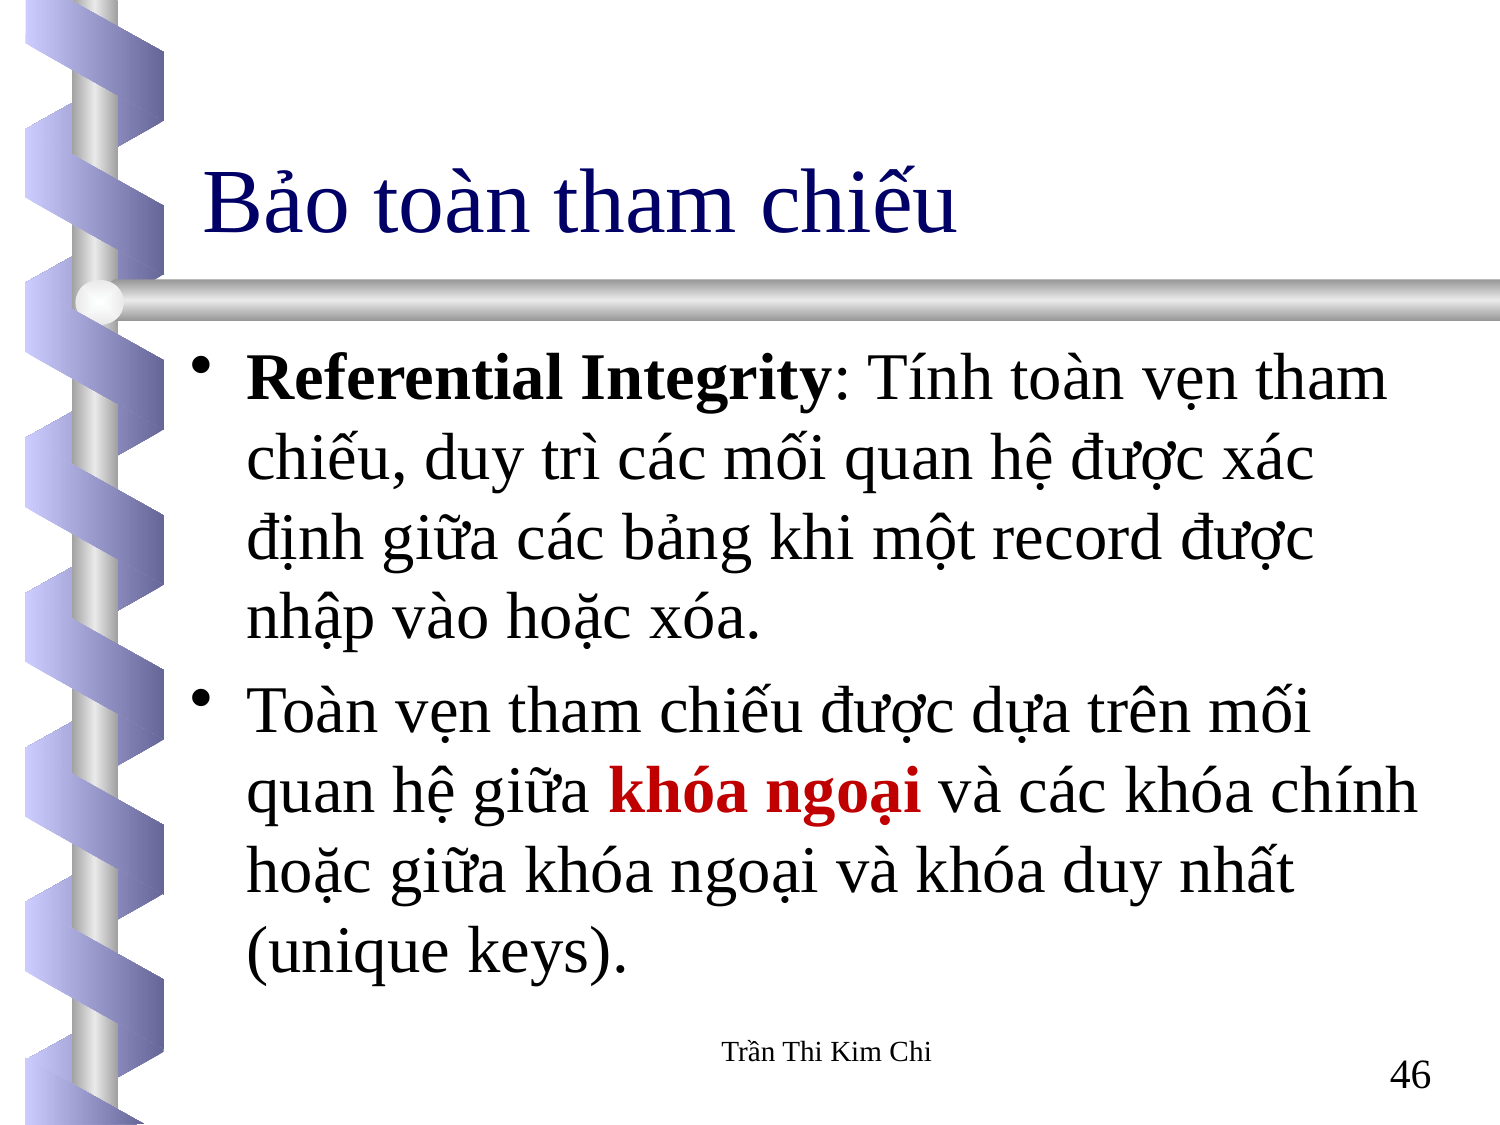

# Bảo toàn tham chiếu
Referential Integrity: Tính toàn vẹn tham chiếu, duy trì các mối quan hệ được xác định giữa các bảng khi một record được nhập vào hoặc xóa.
Toàn vẹn tham chiếu được dựa trên mối quan hệ giữa khóa ngoại và các khóa chính hoặc giữa khóa ngoại và khóa duy nhất (unique keys).
Trần Thi Kim Chi